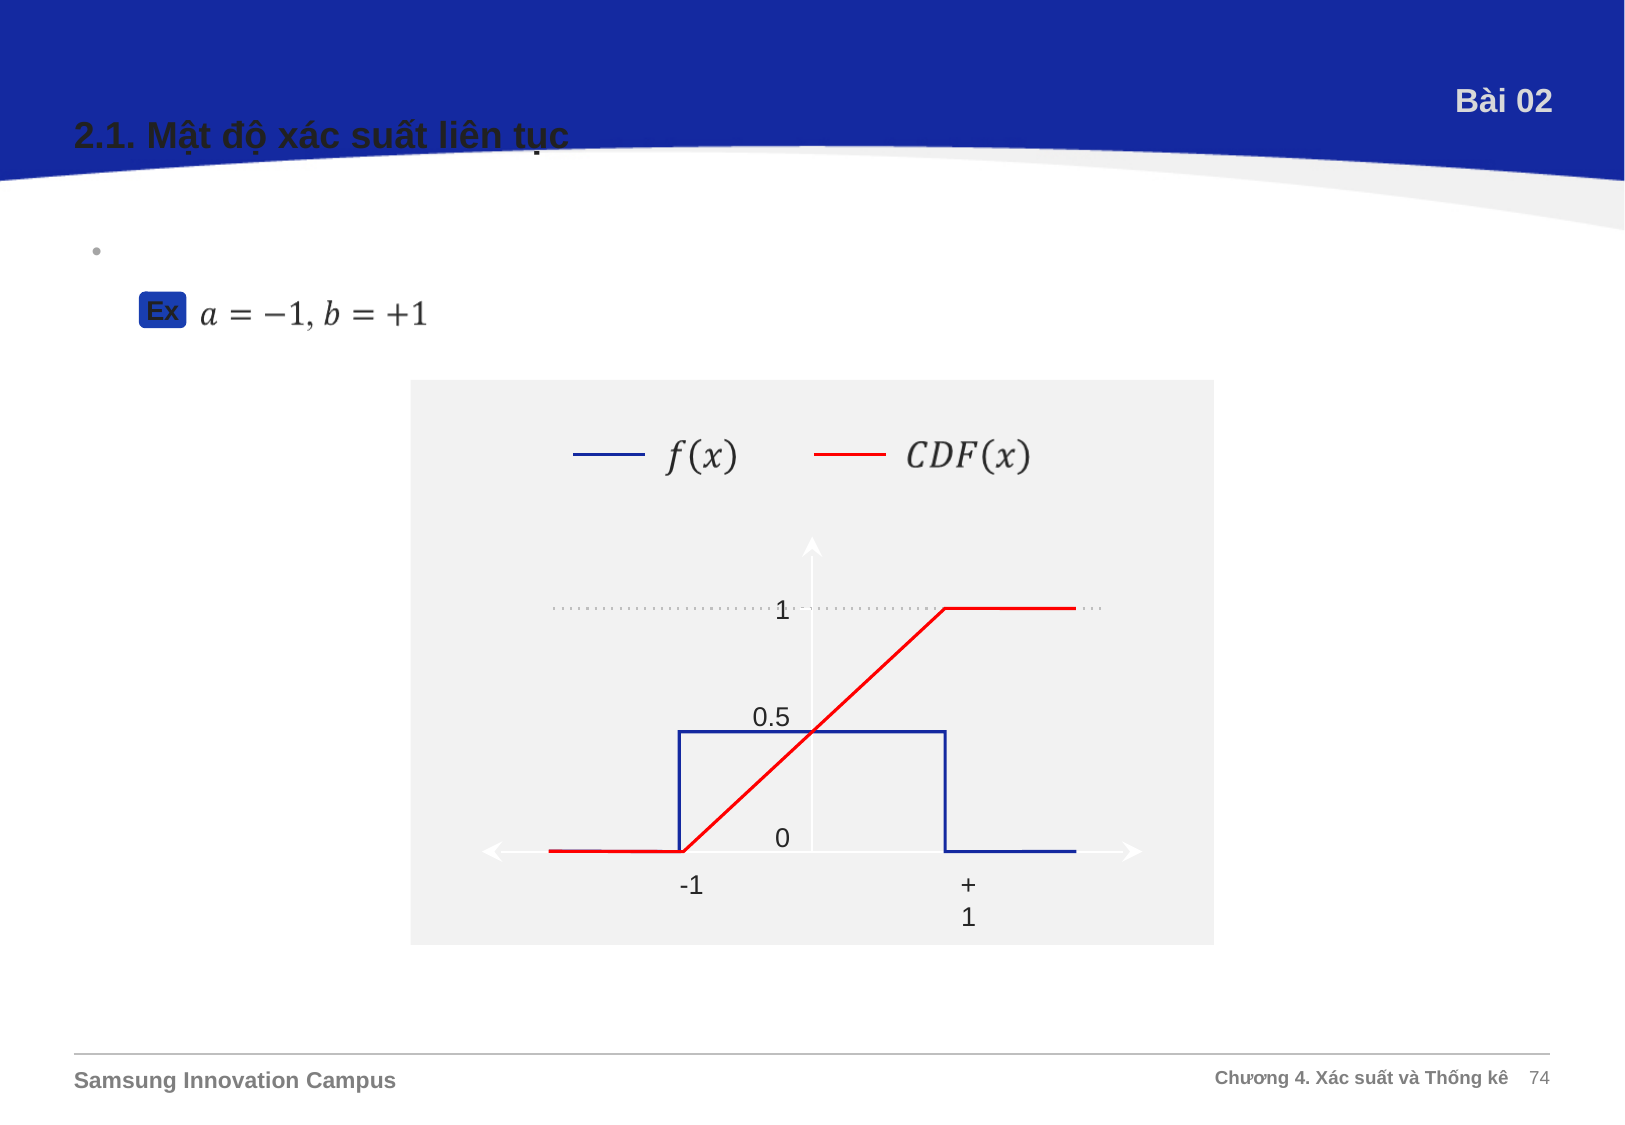

Bài 02
2.1. Mật độ xác suất liên tục
Biến ngẫu nhiên và mật độ xác suất đồng nhất:

Ex

1

0.5

0
-1
+1